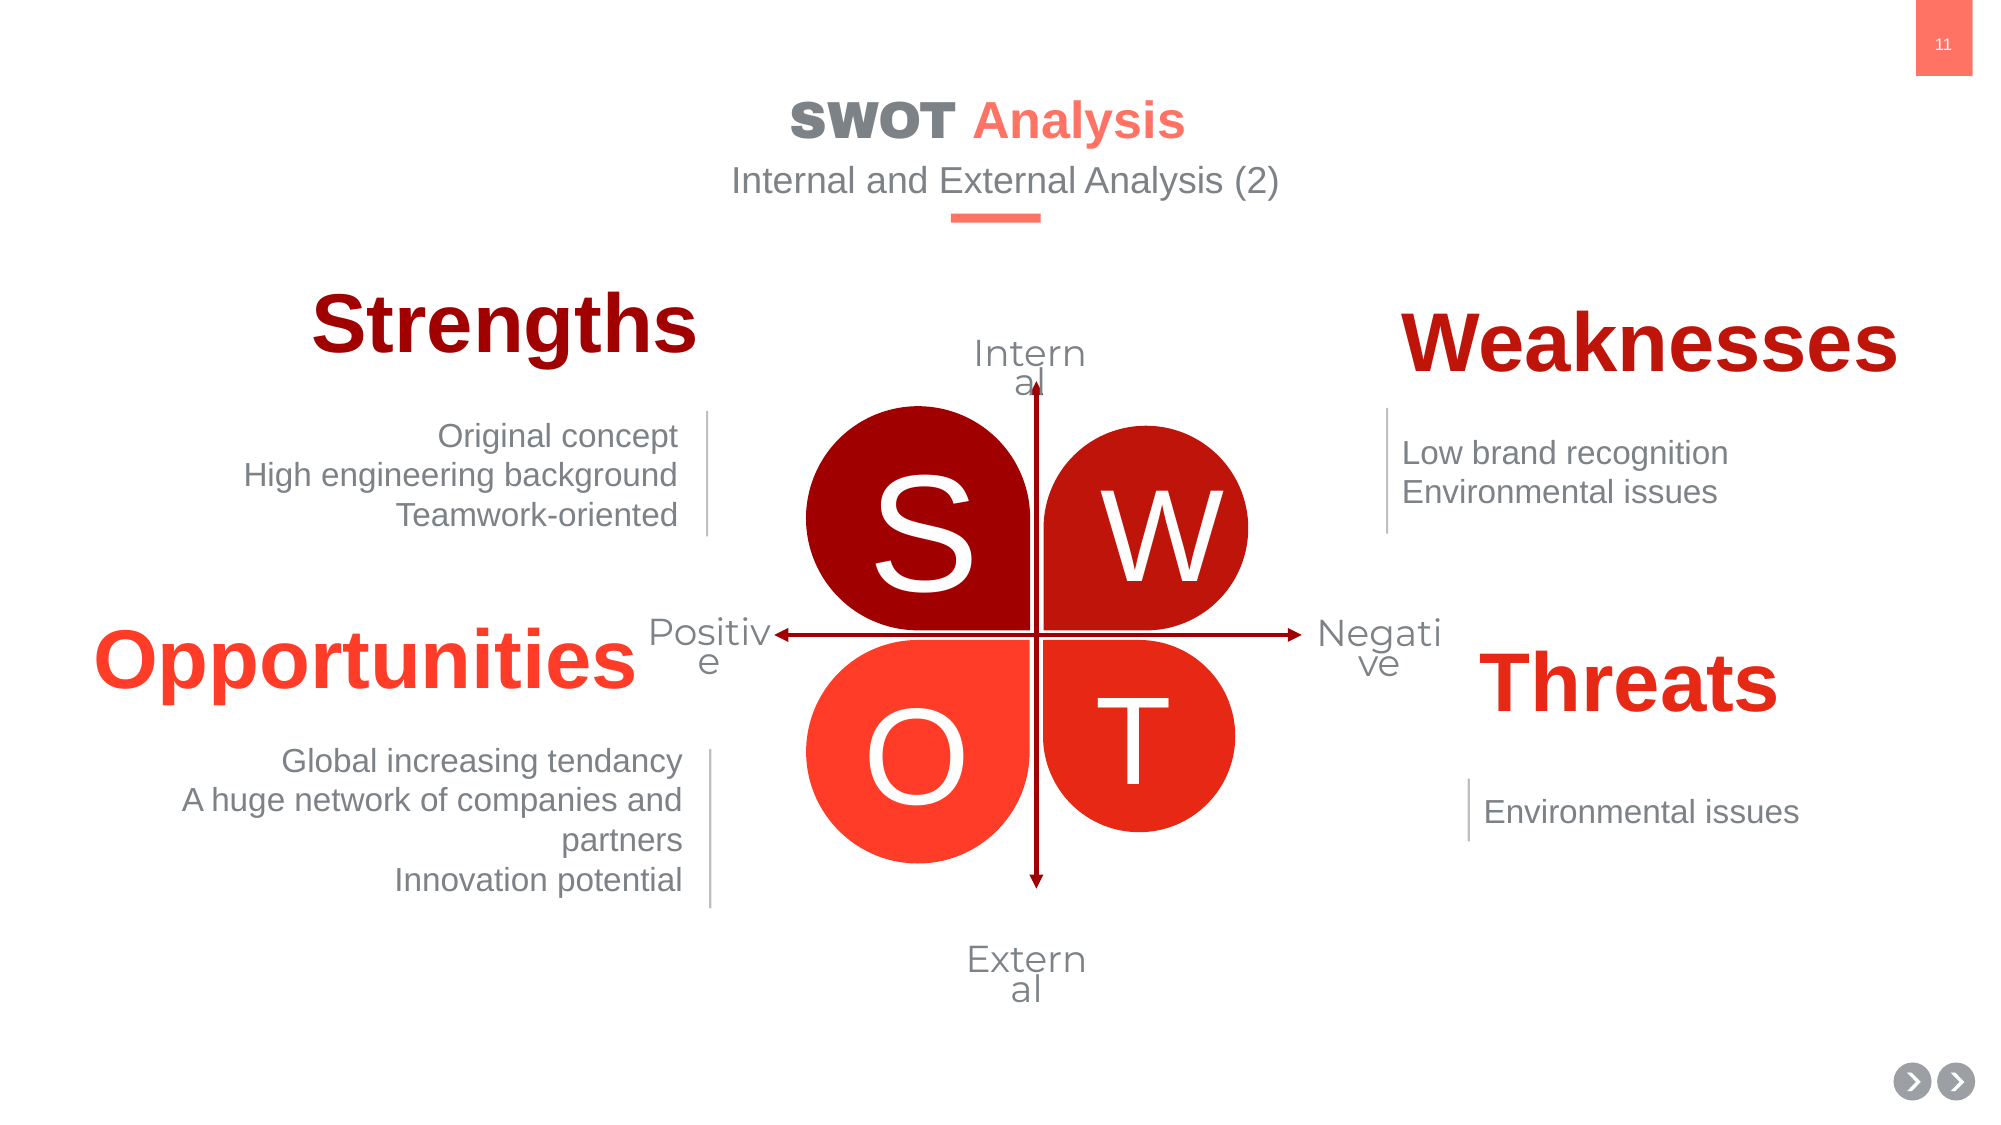

# SWOT Analysis
Internal and External Analysis (2)

Strengths
Internal
Weaknesses
Original concept
High engineering background
Teamwork-oriented

Low brand recognition
Environmental issues
S

W
Positive
Negative

T
Opportunities
O
Threats
Global increasing tendancy
A huge network of companies and partners
Innovation potential

Environmental issues
External